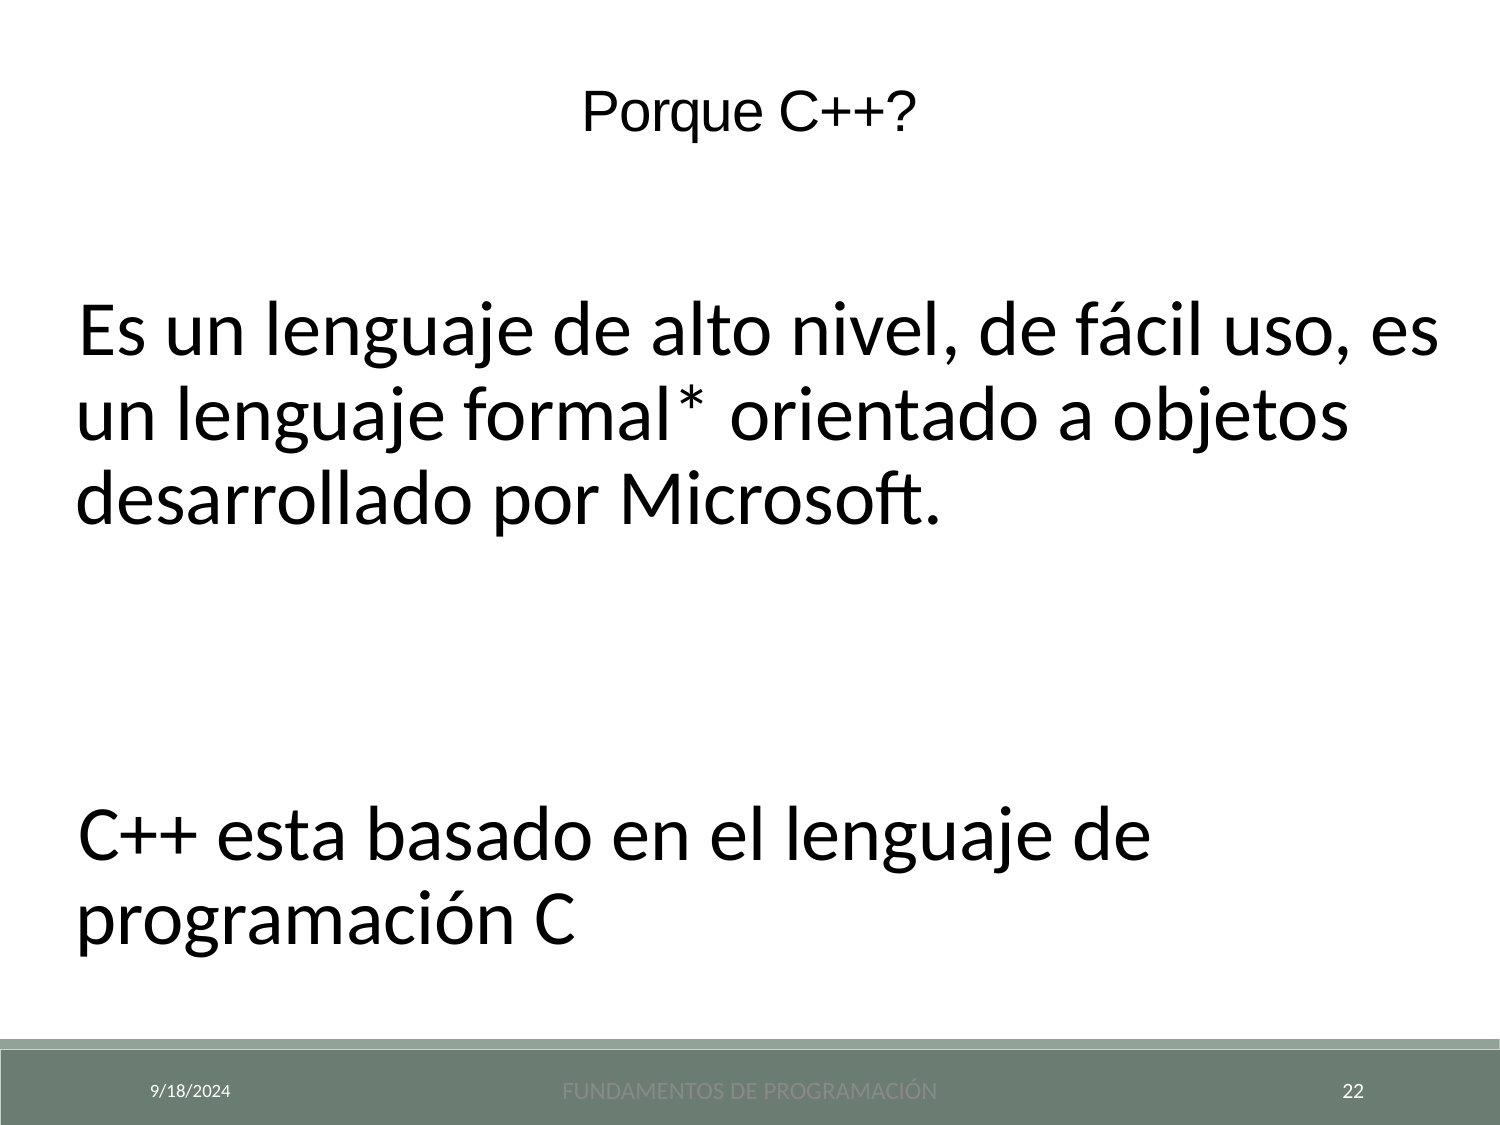

Porque C++?

Es un lenguaje de alto nivel, de fácil uso, es un lenguaje formal* orientado a objetos desarrollado por Microsoft.

C++ esta basado en el lenguaje de programación C
9/18/2024
Fundamentos de Programación
22